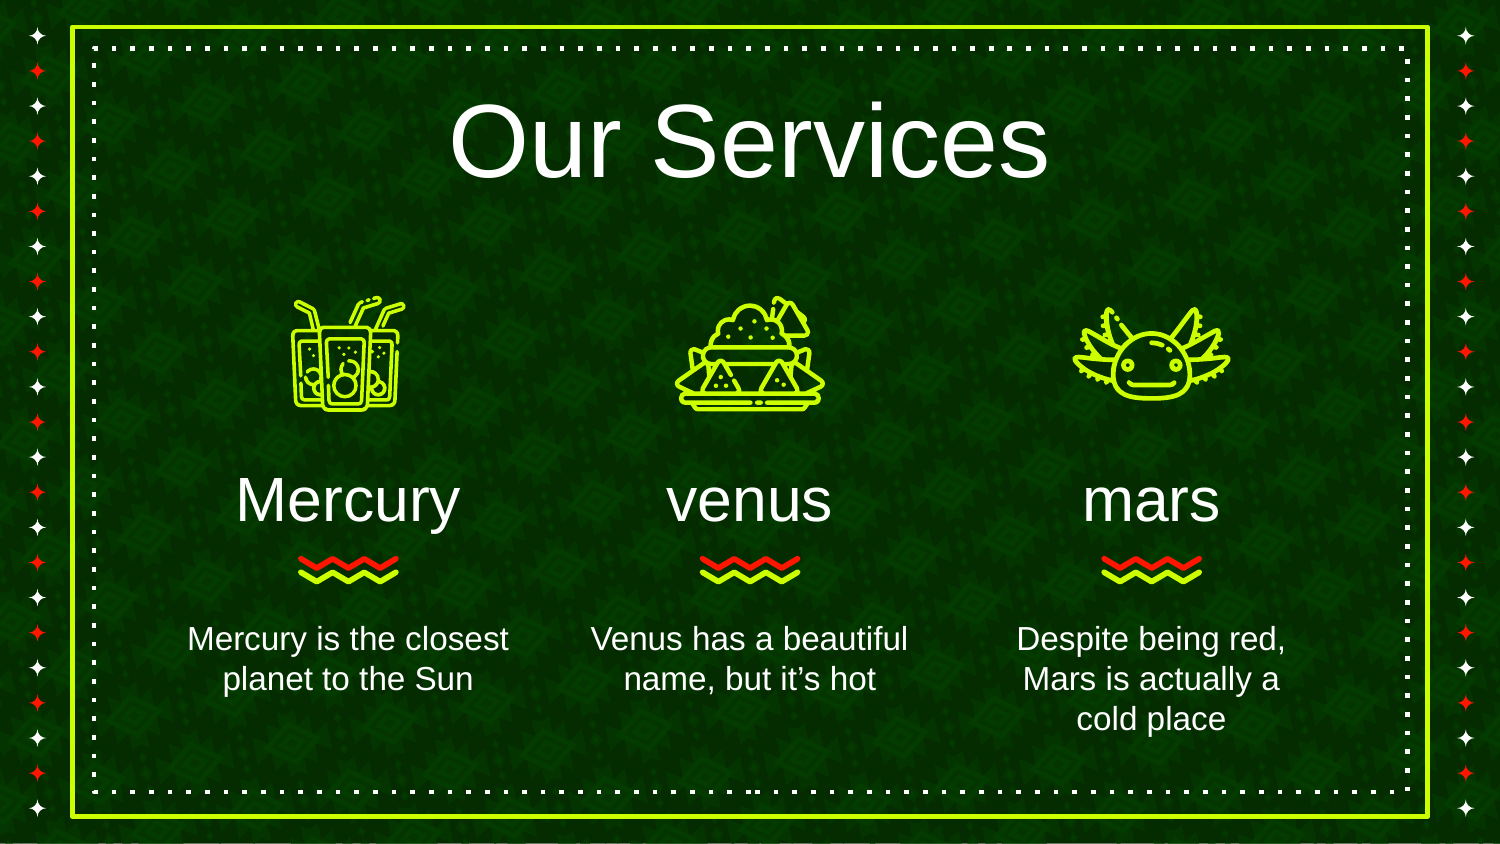

# Our Services

Mercury
venus
mars

Mercury is the closest planet to the Sun
Venus has a beautiful name, but it’s hot
Despite being red, Mars is actually a cold place